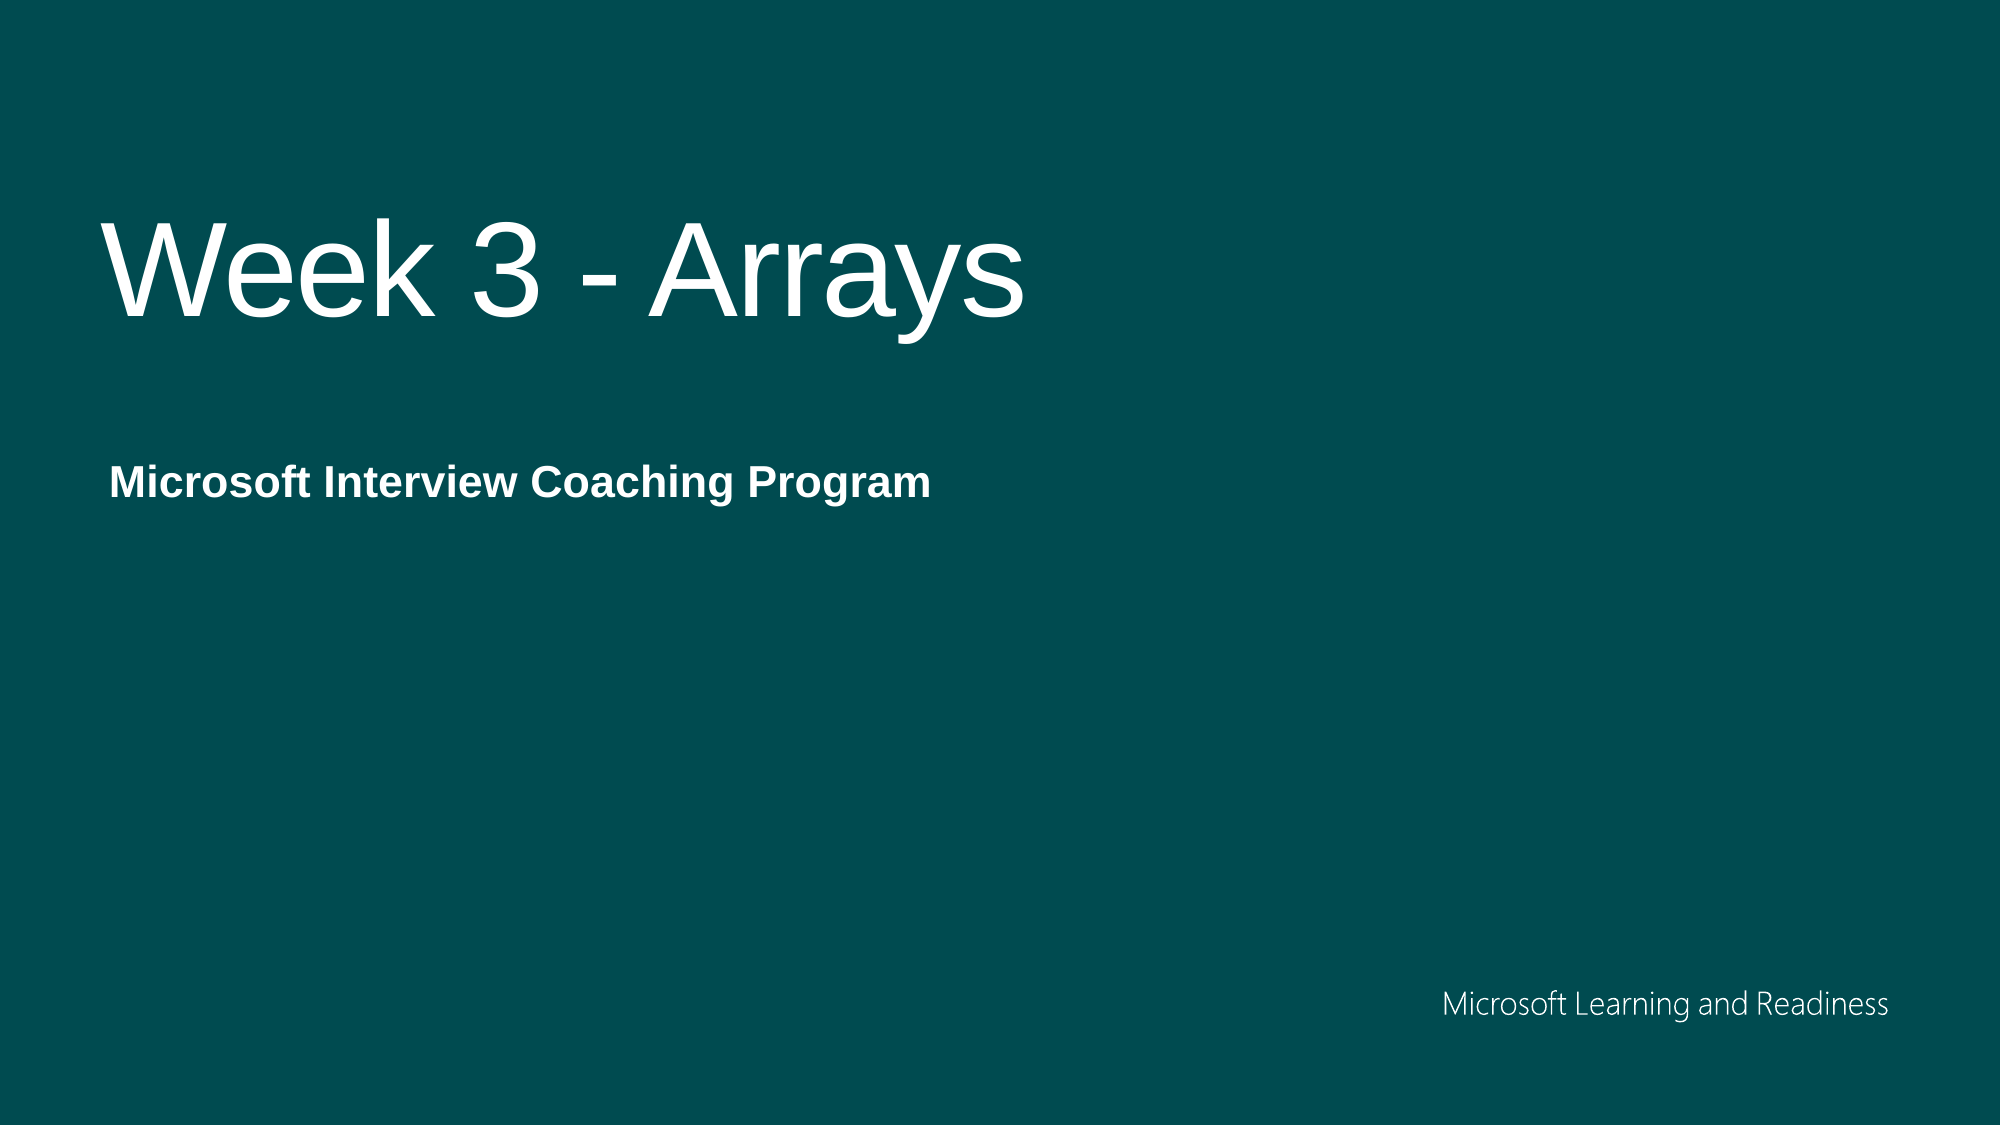

Week 3 - Arrays
Microsoft Interview Coaching Program